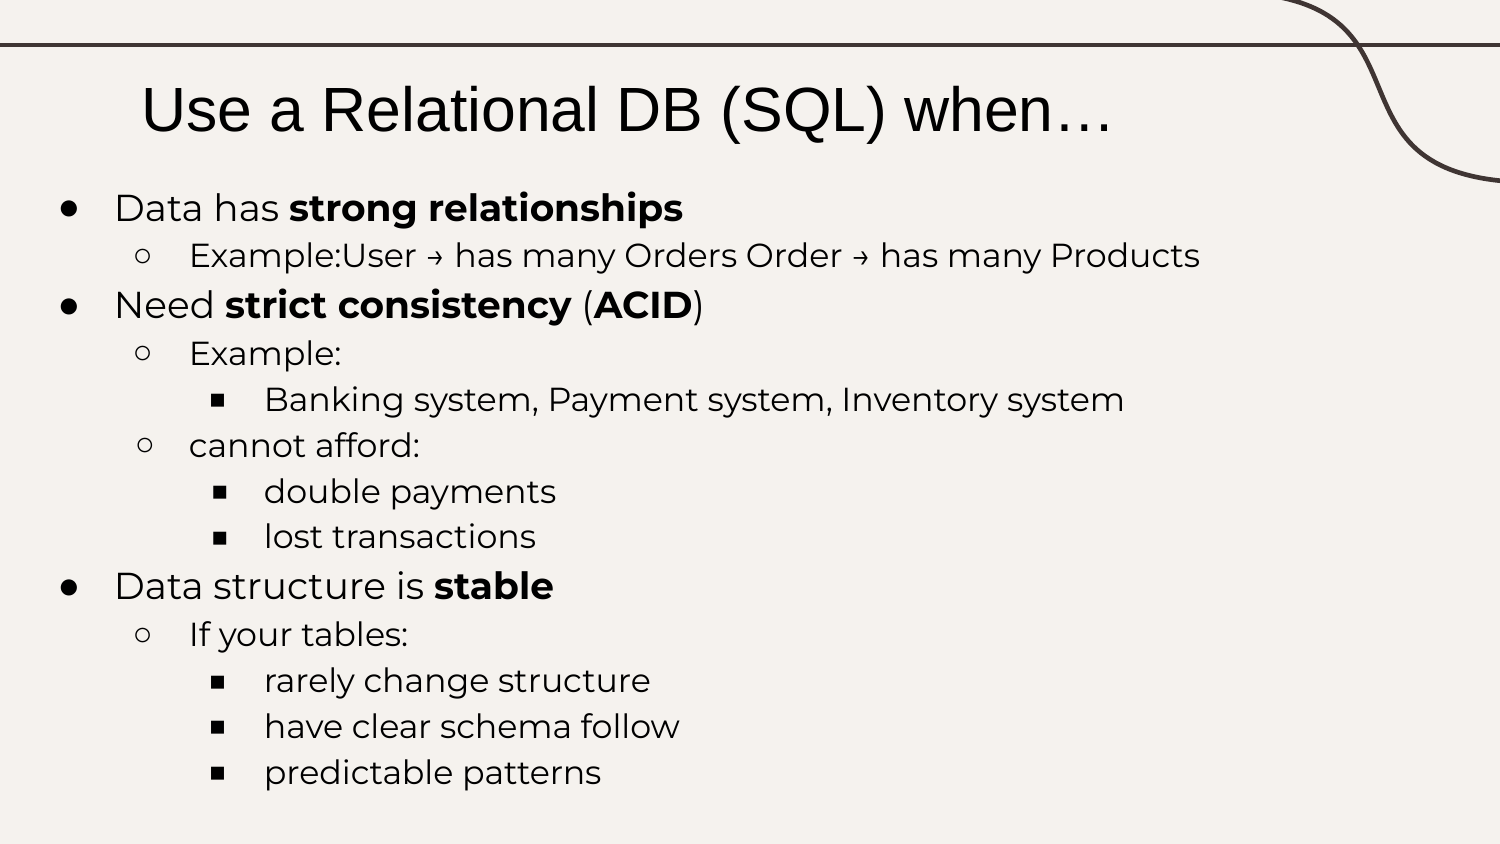

# Use a Relational DB (SQL) when…
Data has strong relationships
Example:User → has many Orders Order → has many Products
Need strict consistency (ACID)
Example:
Banking system, Payment system, Inventory system
cannot afford:
double payments
lost transactions
Data structure is stable
If your tables:
rarely change structure
have clear schema follow
predictable patterns